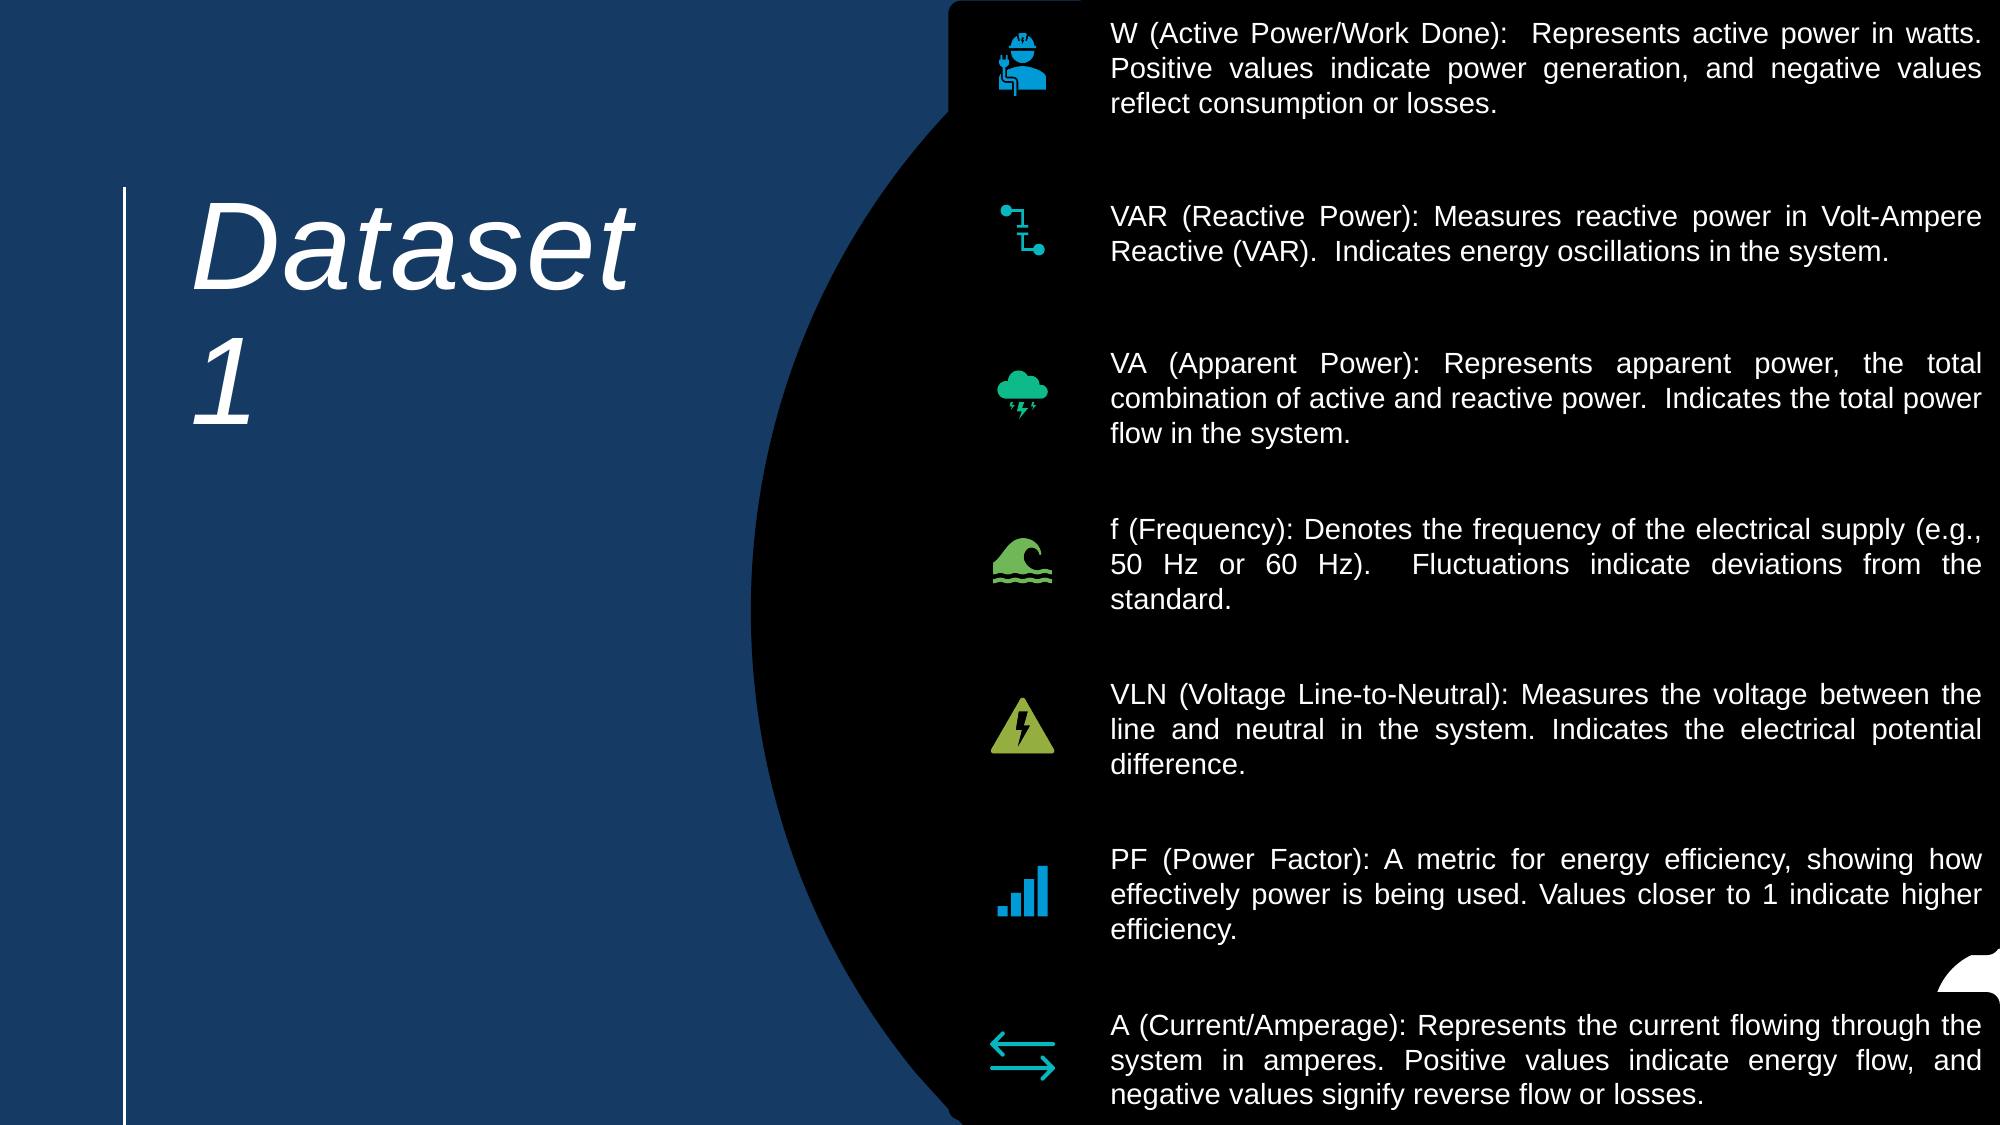

W (Active Power/Work Done):  Represents active power in watts. Positive values indicate power generation, and negative values reflect consumption or losses.
VAR (Reactive Power): Measures reactive power in Volt-Ampere Reactive (VAR).  Indicates energy oscillations in the system.
VA (Apparent Power): Represents apparent power, the total combination of active and reactive power.  Indicates the total power flow in the system.
f (Frequency): Denotes the frequency of the electrical supply (e.g., 50 Hz or 60 Hz).  Fluctuations indicate deviations from the standard.
VLN (Voltage Line-to-Neutral): Measures the voltage between the line and neutral in the system. Indicates the electrical potential difference.
PF (Power Factor): A metric for energy efficiency, showing how effectively power is being used. Values closer to 1 indicate higher efficiency.
A (Current/Amperage): Represents the current flowing through the system in amperes. Positive values indicate energy flow, and negative values signify reverse flow or losses.
Dataset 1